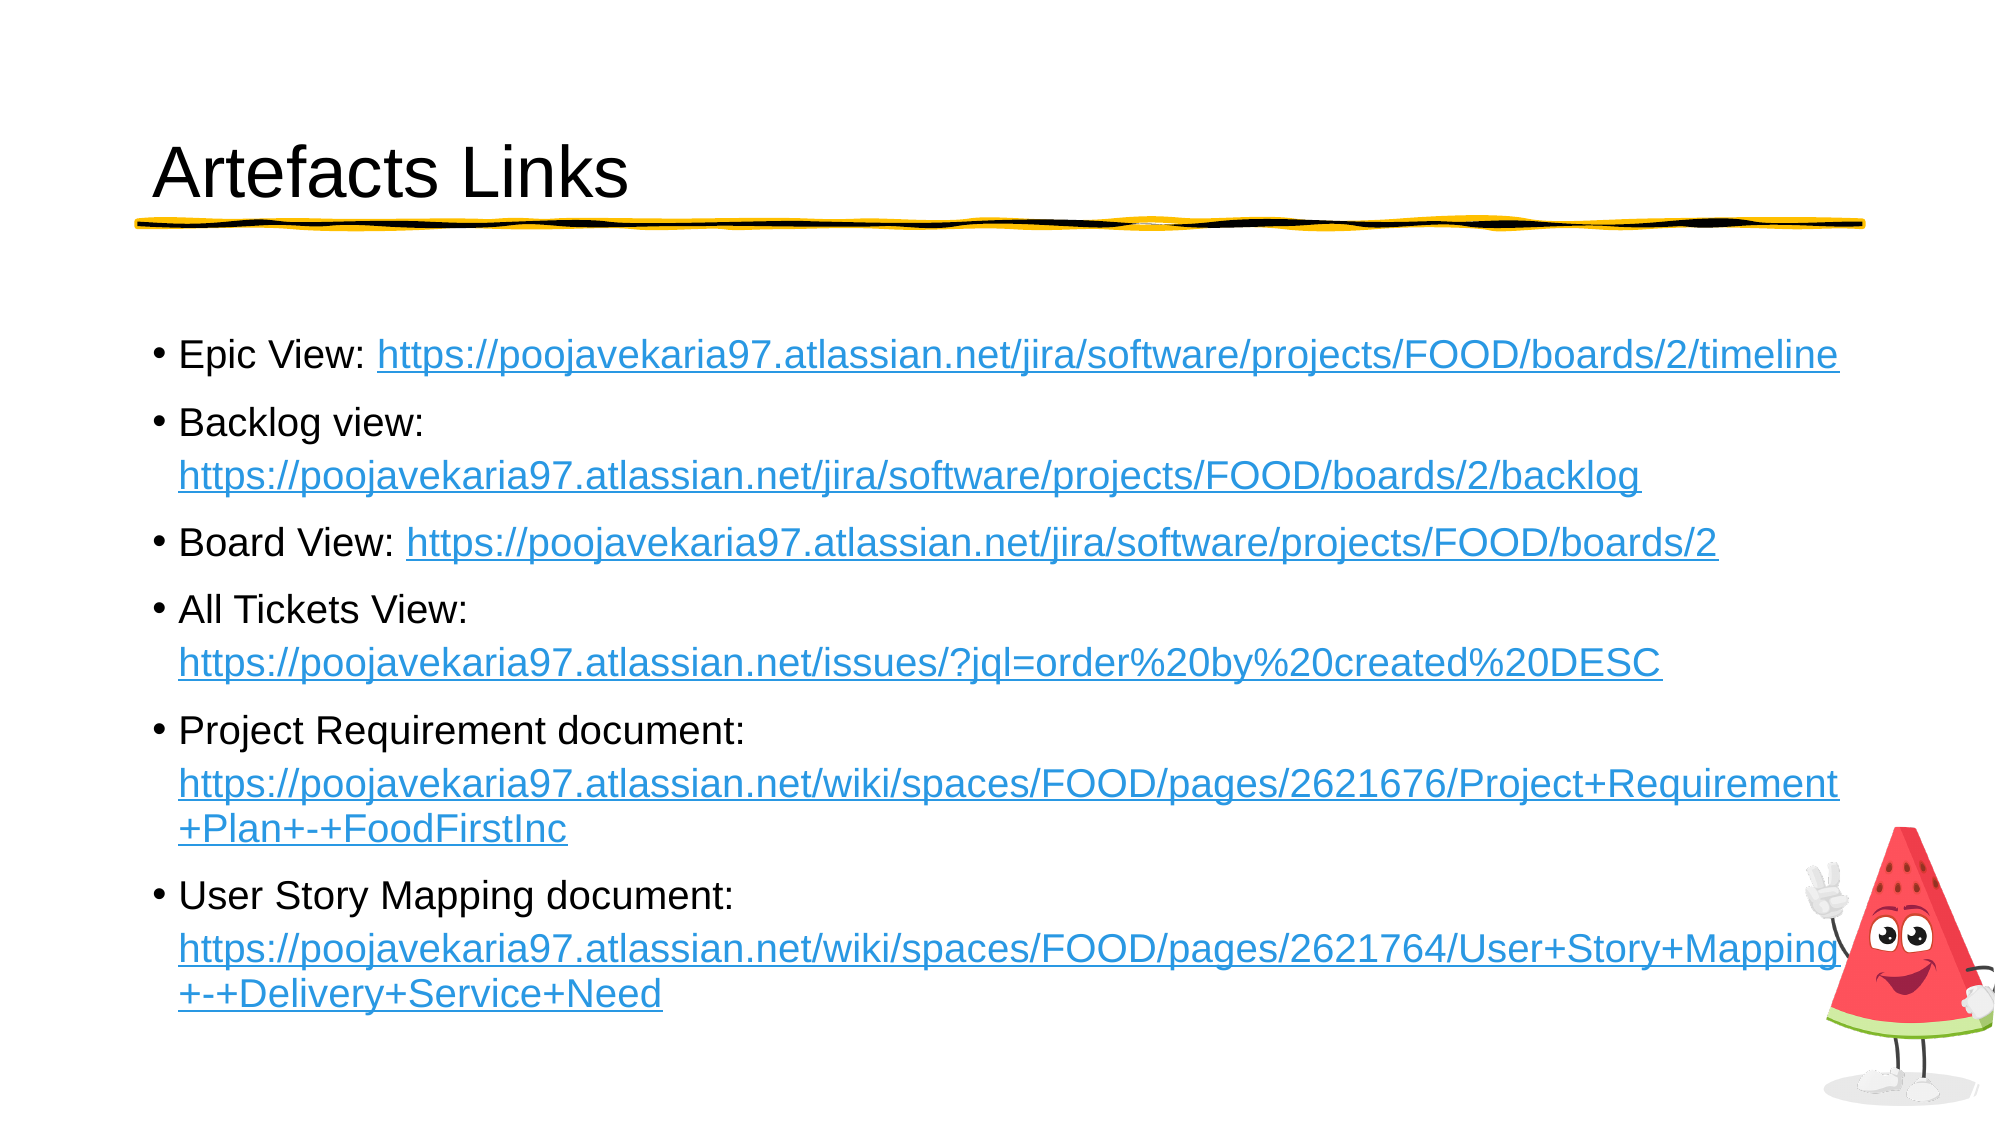

# Artefacts Links
Epic View: https://poojavekaria97.atlassian.net/jira/software/projects/FOOD/boards/2/timeline
Backlog view: https://poojavekaria97.atlassian.net/jira/software/projects/FOOD/boards/2/backlog
Board View: https://poojavekaria97.atlassian.net/jira/software/projects/FOOD/boards/2
All Tickets View: https://poojavekaria97.atlassian.net/issues/?jql=order%20by%20created%20DESC
Project Requirement document: https://poojavekaria97.atlassian.net/wiki/spaces/FOOD/pages/2621676/Project+Requirement+Plan+-+FoodFirstInc
User Story Mapping document: https://poojavekaria97.atlassian.net/wiki/spaces/FOOD/pages/2621764/User+Story+Mapping+-+Delivery+Service+Need